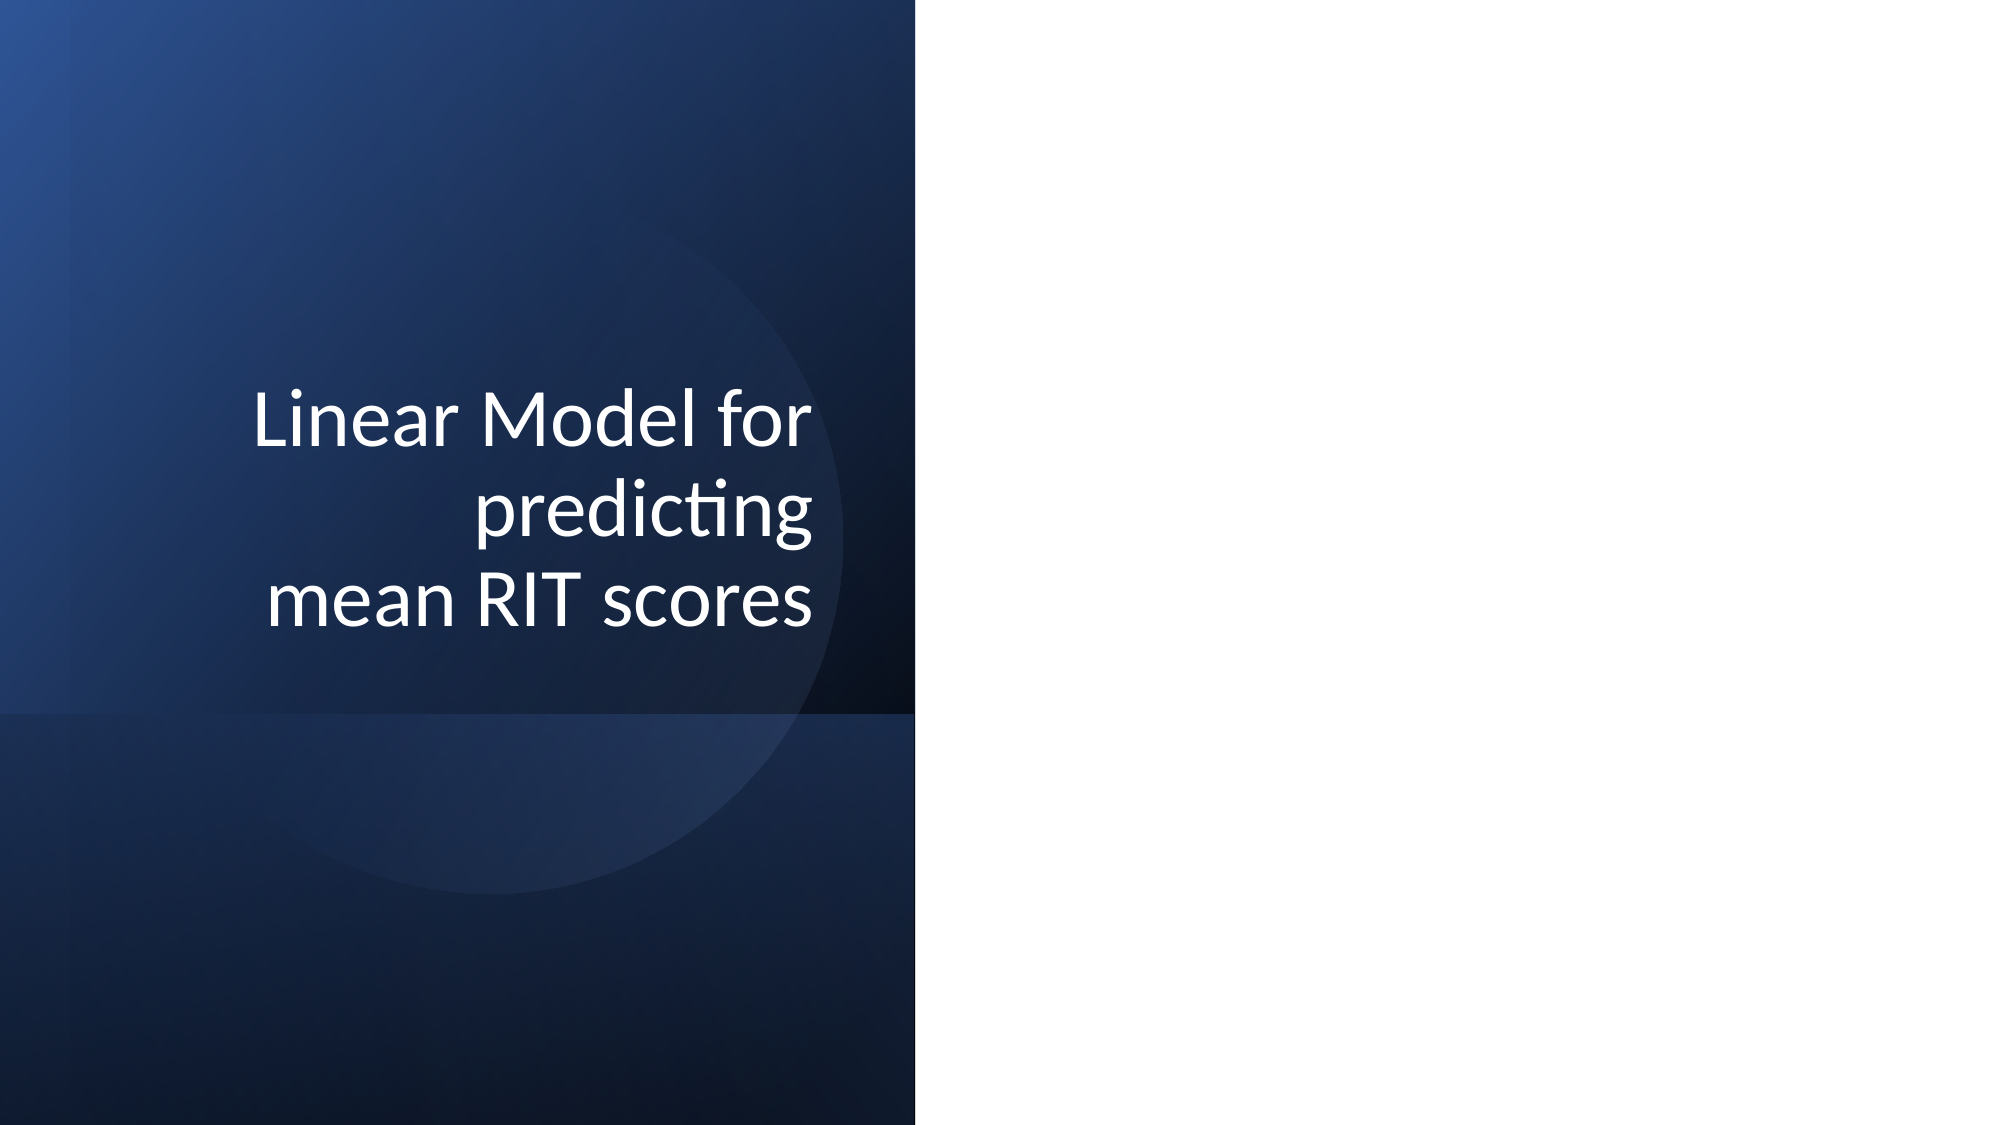

# Linear Model for predicting mean RIT scores

78